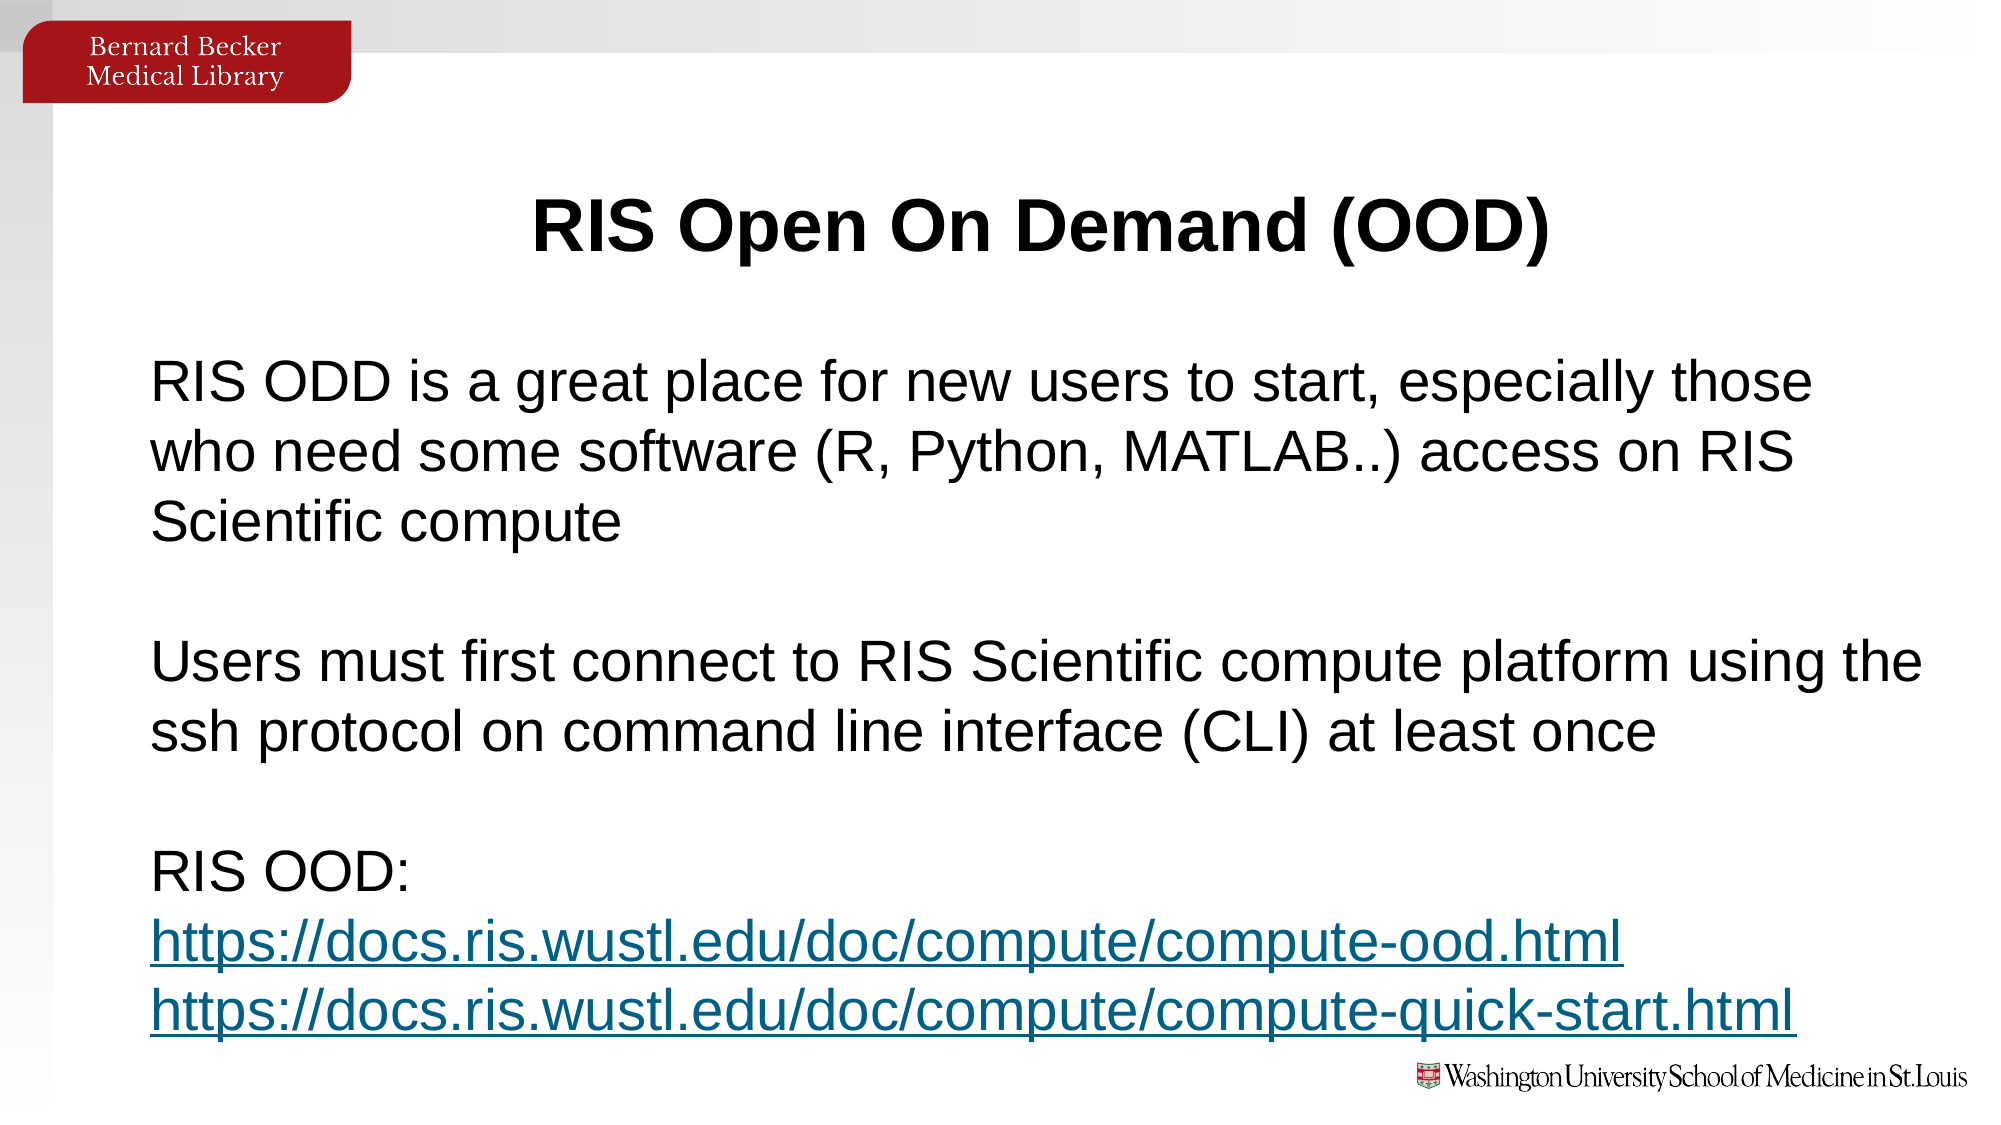

RIS Open On Demand (OOD)
RIS ODD is a great place for new users to start, especially those who need some software (R, Python, MATLAB..) access on RIS Scientific compute

Users must first connect to RIS Scientific compute platform using the ssh protocol on command line interface (CLI) at least once

RIS OOD:
https://docs.ris.wustl.edu/doc/compute/compute-ood.html
https://docs.ris.wustl.edu/doc/compute/compute-quick-start.html